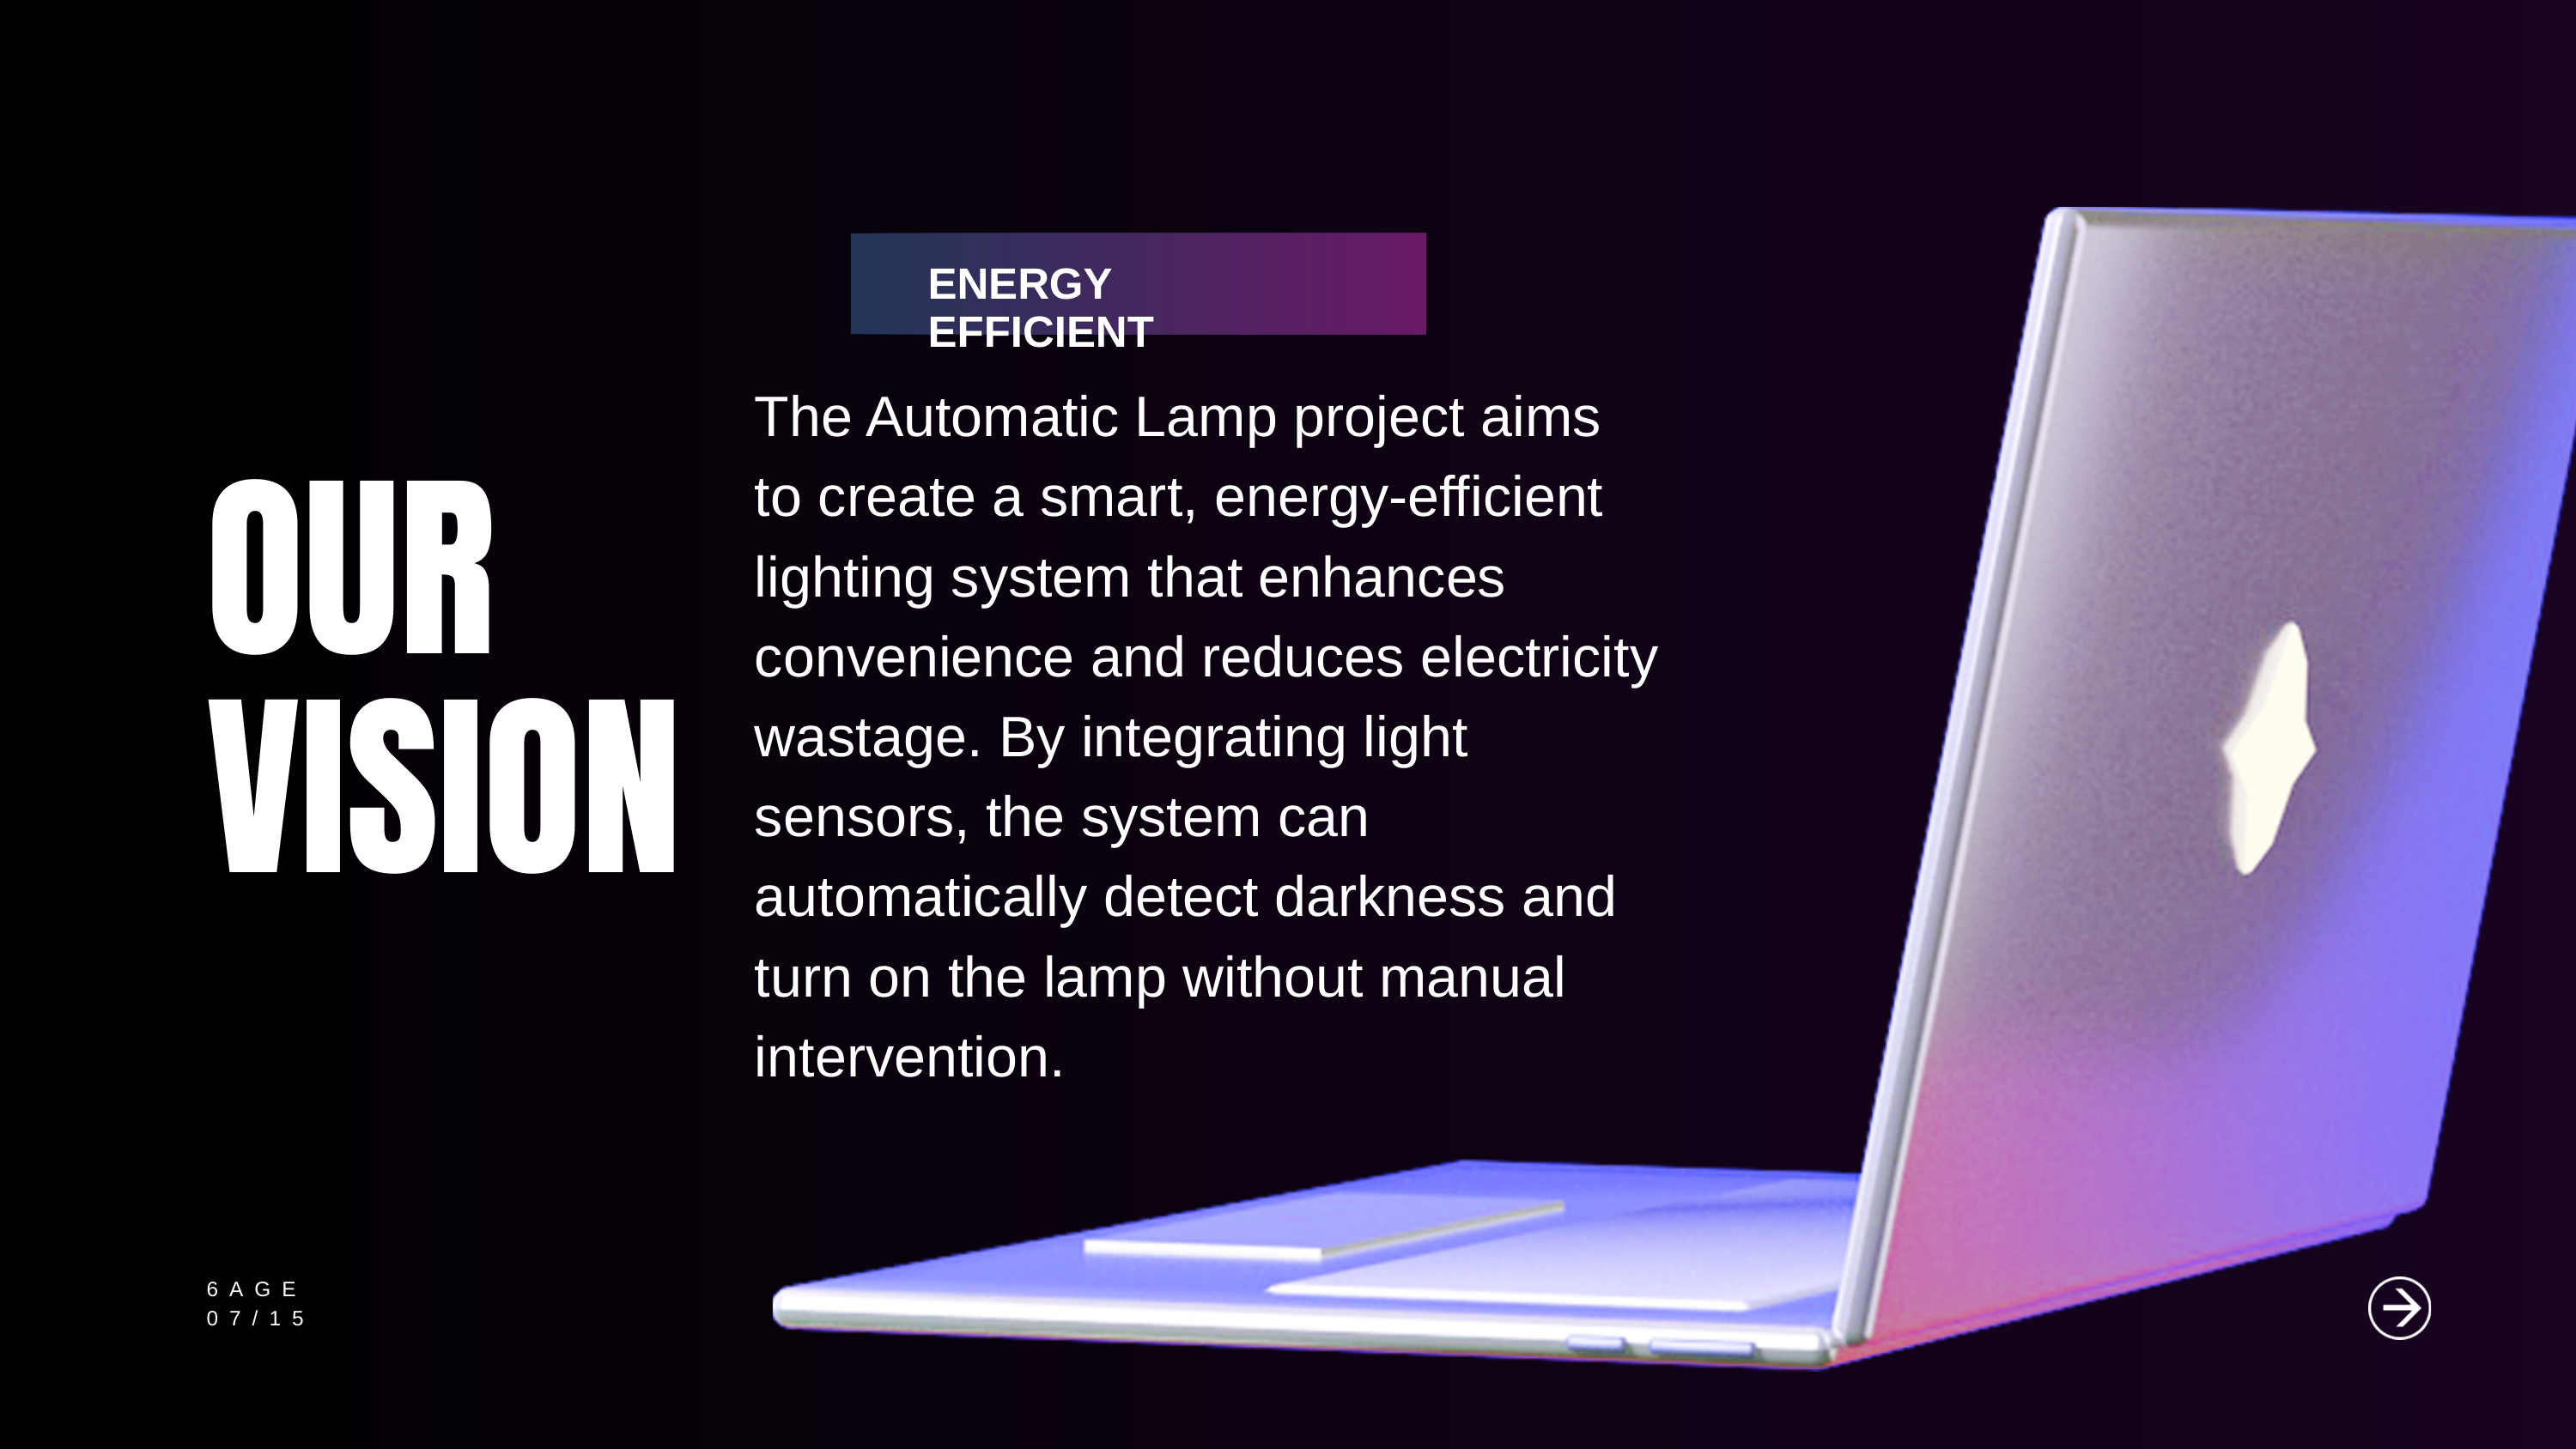

ENERGY EFFICIENT
The Automatic Lamp project aims to create a smart, energy-efficient lighting system that enhances convenience and reduces electricity wastage. By integrating light sensors, the system can automatically detect darkness and turn on the lamp without manual intervention.
OUR VISION
6AGE
07/15